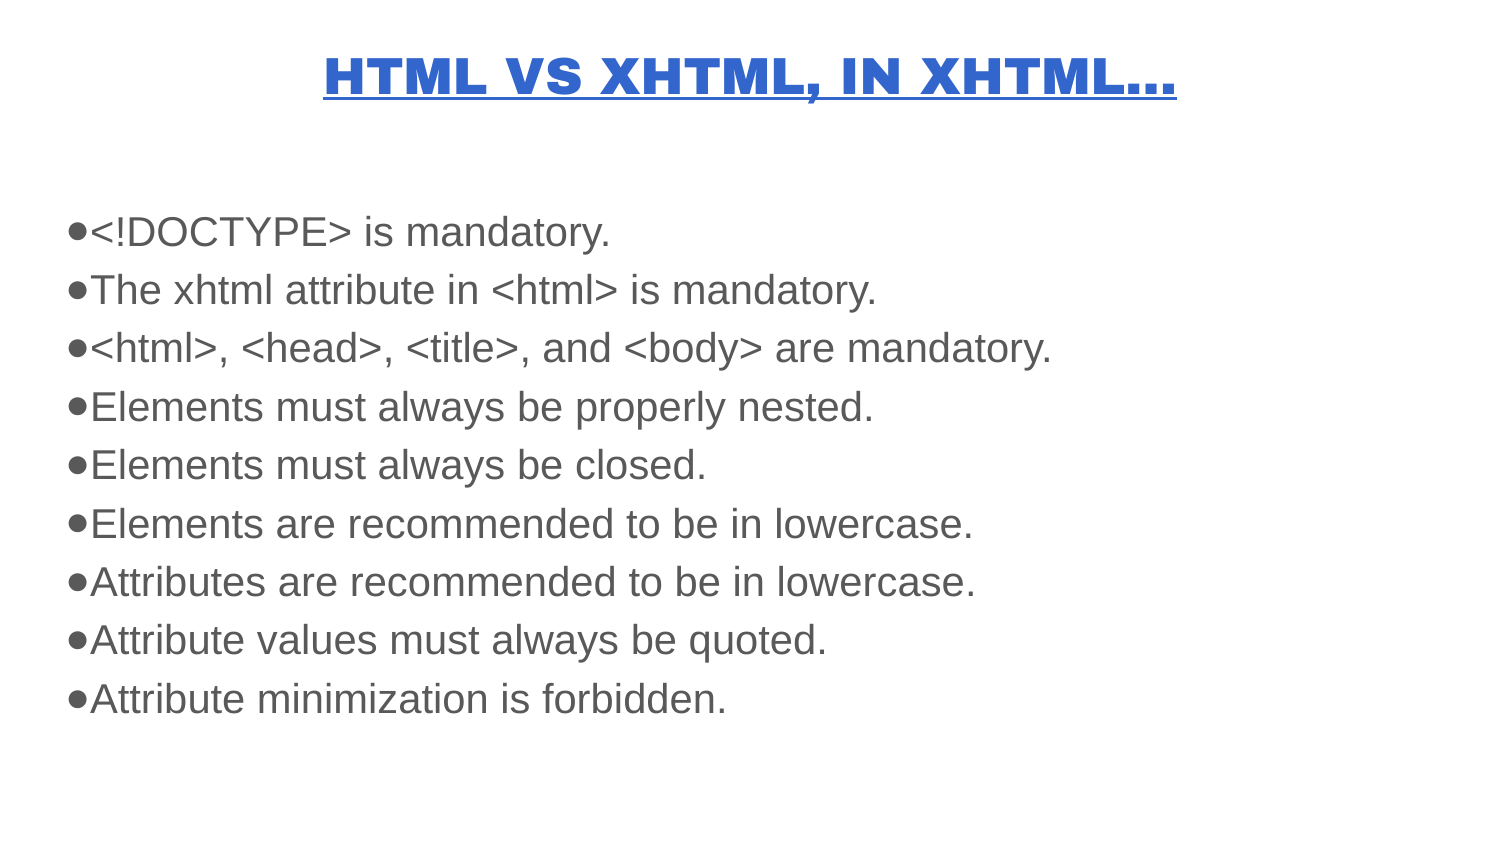

# HTML VS XHTML, IN XHTML…
<!DOCTYPE> is mandatory.
The xhtml attribute in <html> is mandatory.
<html>, <head>, <title>, and <body> are mandatory.
Elements must always be properly nested.
Elements must always be closed.
Elements are recommended to be in lowercase.
Attributes are recommended to be in lowercase.
Attribute values must always be quoted.
Attribute minimization is forbidden.